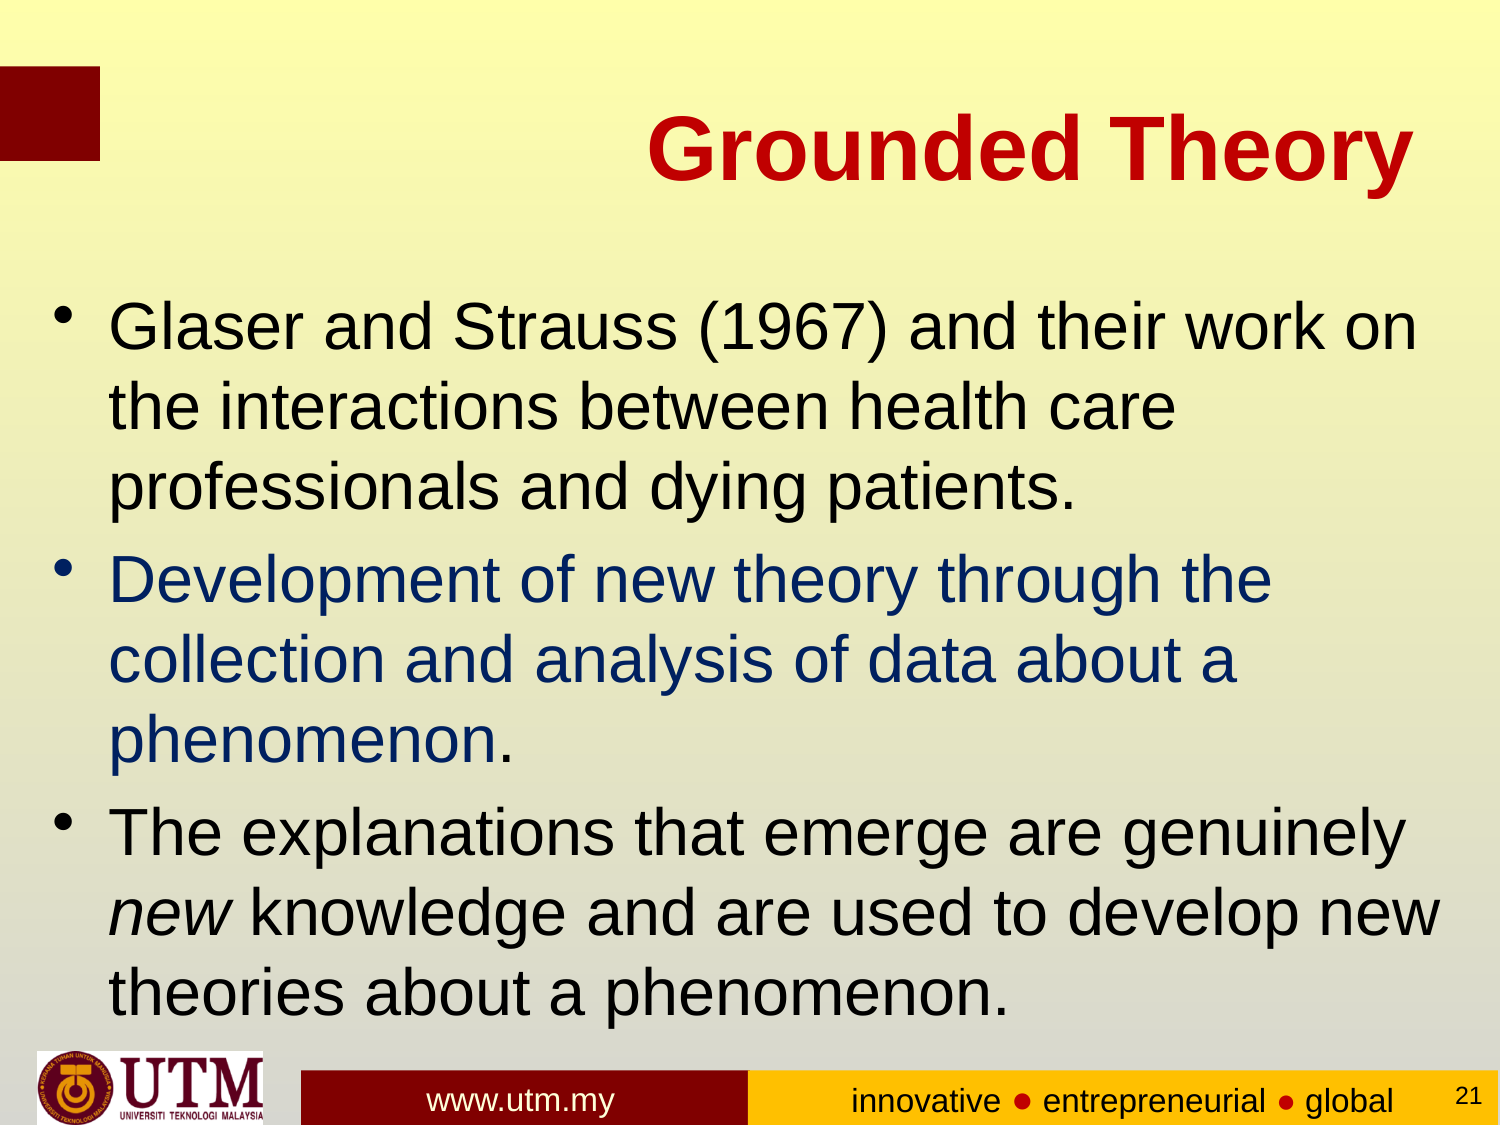

# Grounded Theory
Glaser and Strauss (1967) and their work on the interactions between health care professionals and dying patients.
Development of new theory through the collection and analysis of data about a phenomenon.
The explanations that emerge are genuinely new knowledge and are used to develop new theories about a phenomenon.